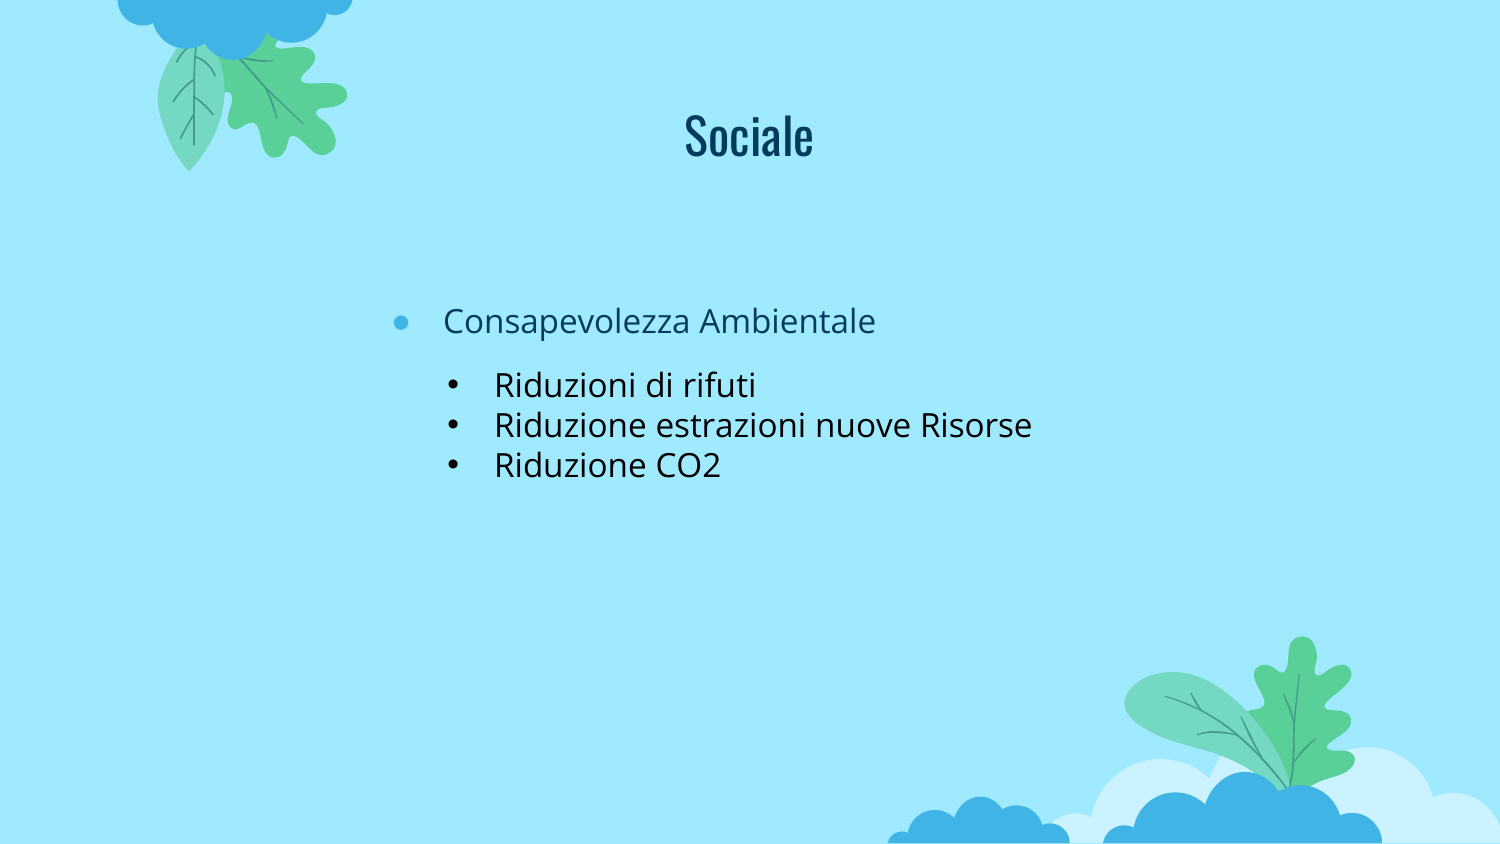

Sociale

Consapevolezza Ambientale

Riduzioni di rifuti
Riduzione estrazioni nuove Risorse
Riduzione CO2
Legale
Politico
Economico

Tecnologico

Ambientale